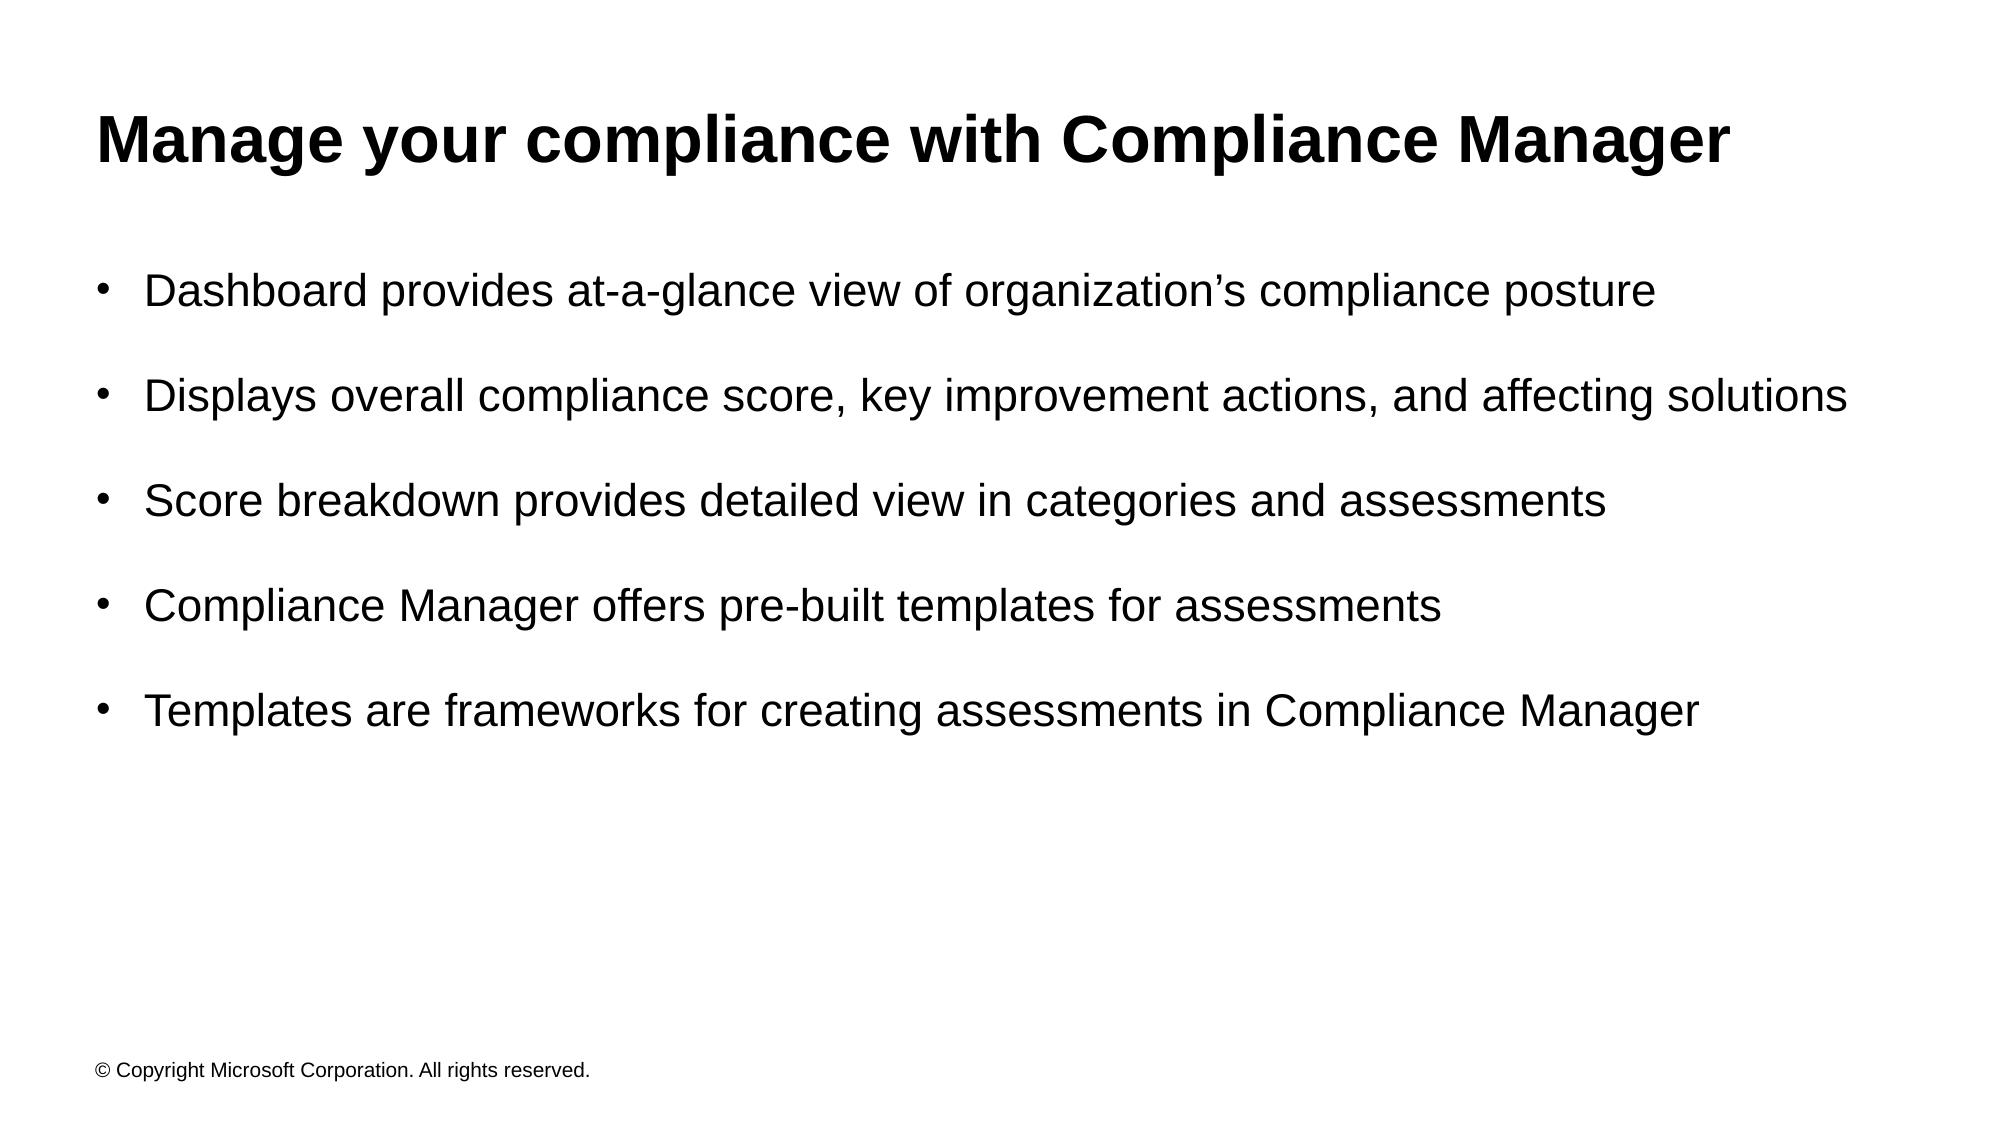

# Manage your compliance with Compliance Manager
Dashboard provides at-a-glance view of organization’s compliance posture
Displays overall compliance score, key improvement actions, and affecting solutions
Score breakdown provides detailed view in categories and assessments
Compliance Manager offers pre-built templates for assessments
Templates are frameworks for creating assessments in Compliance Manager